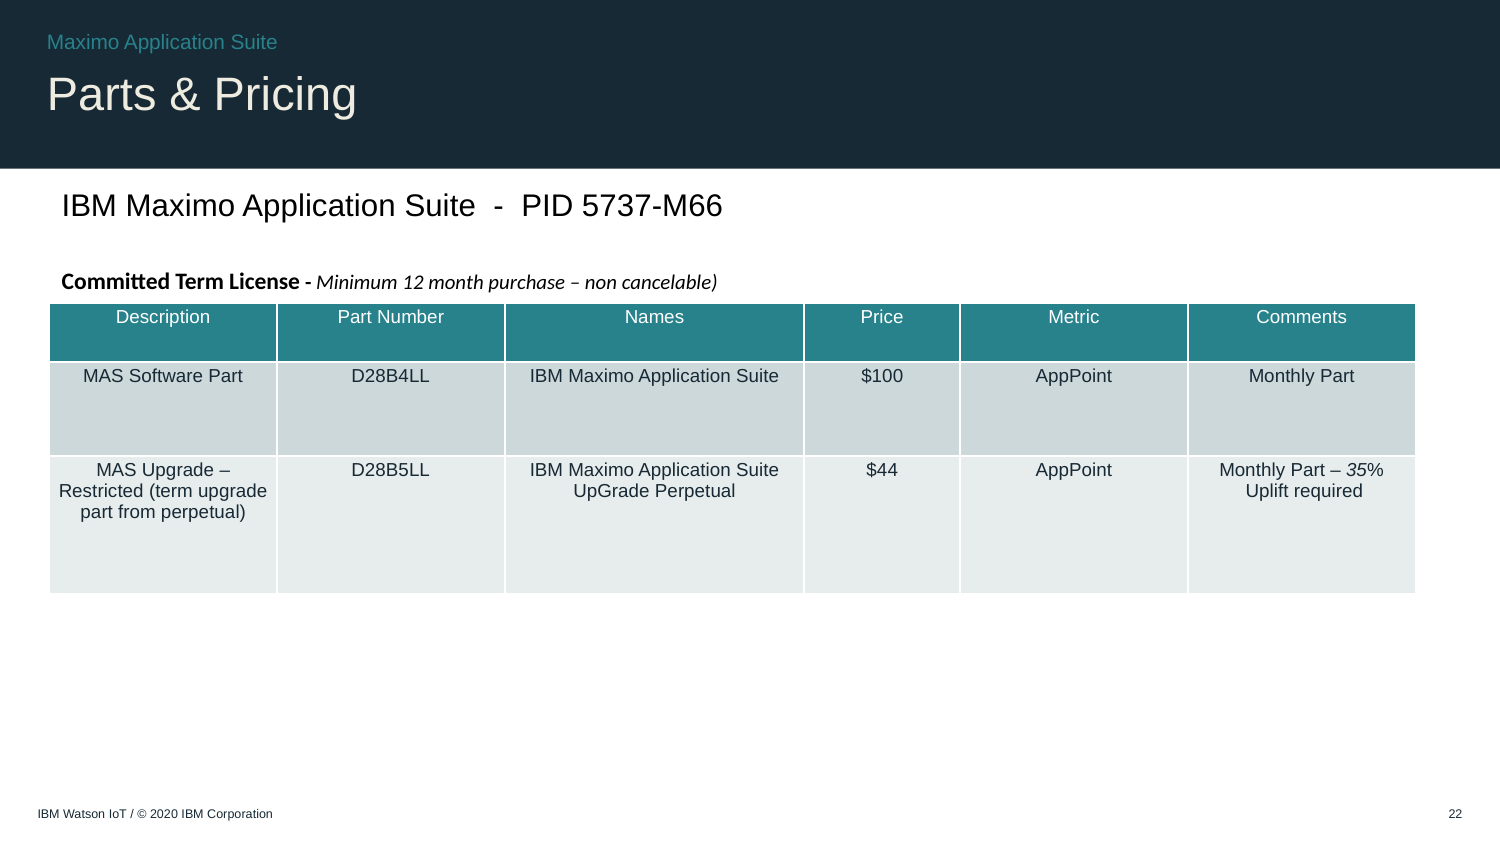

Maximo Application Suite

# Parts & Pricing
IBM Maximo Application Suite  -  PID 5737-M66

Committed Term License - Minimum 12 month purchase – non cancelable)
| Description | Part Number | Names | Price | Metric | Comments |
| --- | --- | --- | --- | --- | --- |
| MAS Software Part | D28B4LL | IBM Maximo Application Suite | $100 | AppPoint | Monthly Part |
| MAS Upgrade – Restricted (term upgrade part from perpetual) | D28B5LL | IBM Maximo Application Suite UpGrade Perpetual | $44 | AppPoint | Monthly Part – 35% Uplift required |
IBM Watson IoT / © 2020 IBM Corporation
22